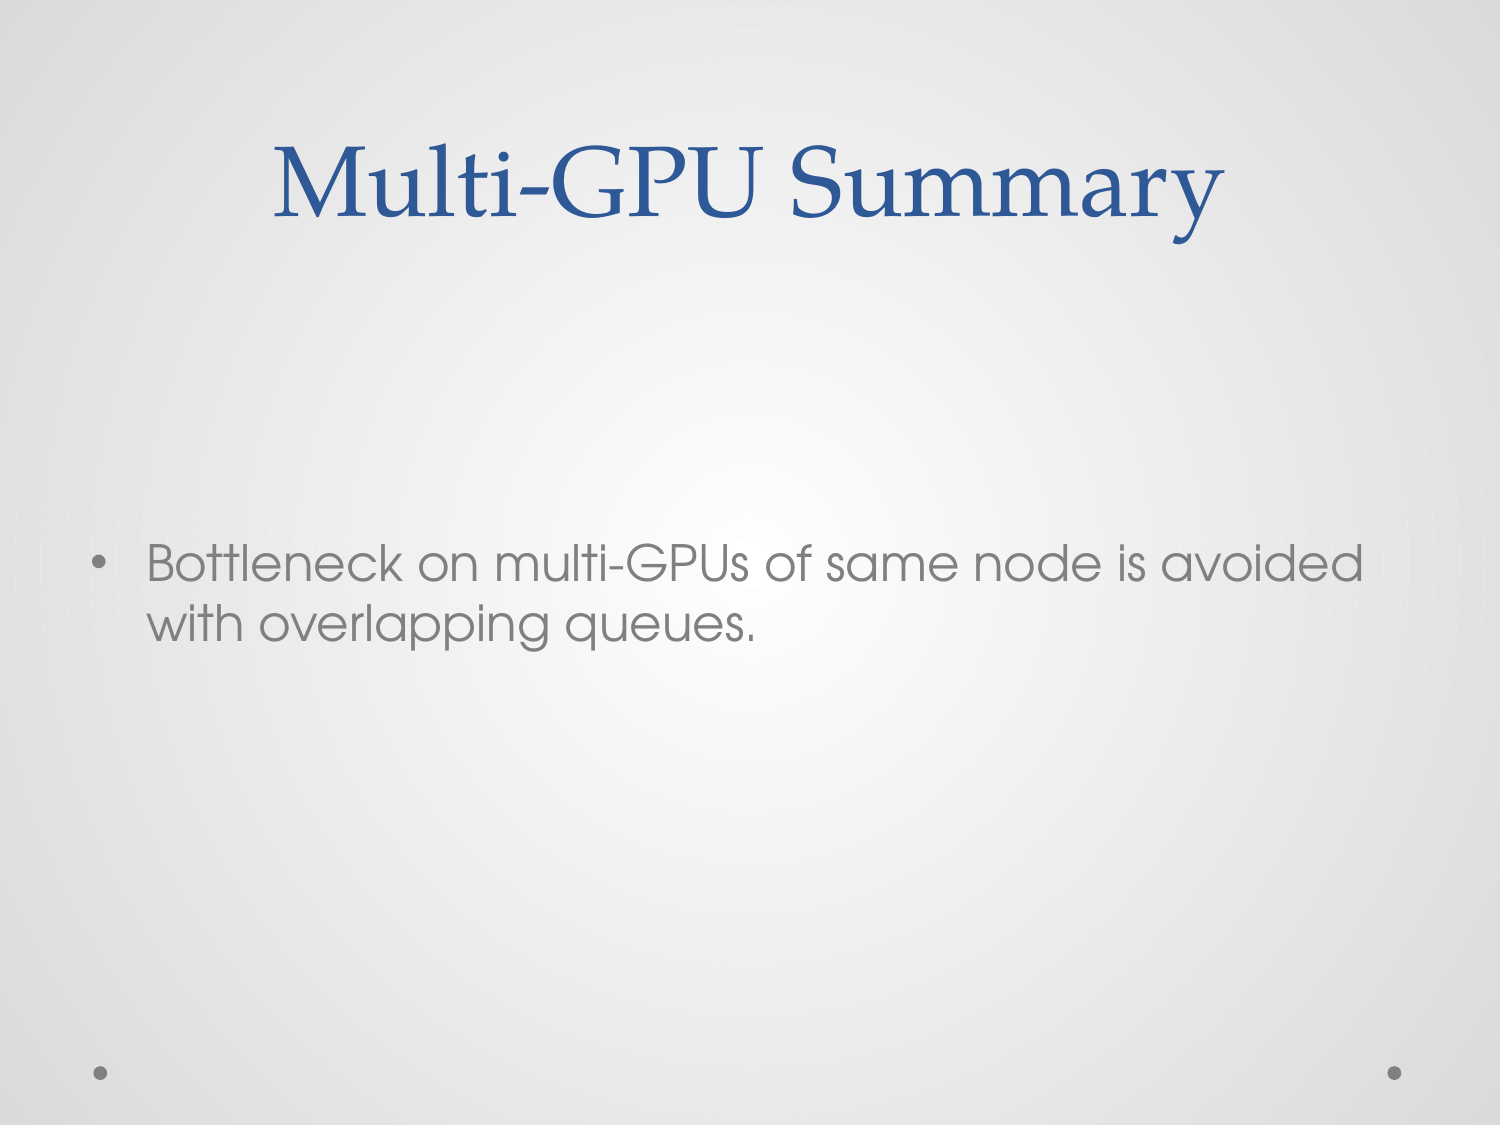

# Multi-GPU Summary
Bottleneck on multi-GPUs of same node is avoided with overlapping queues.